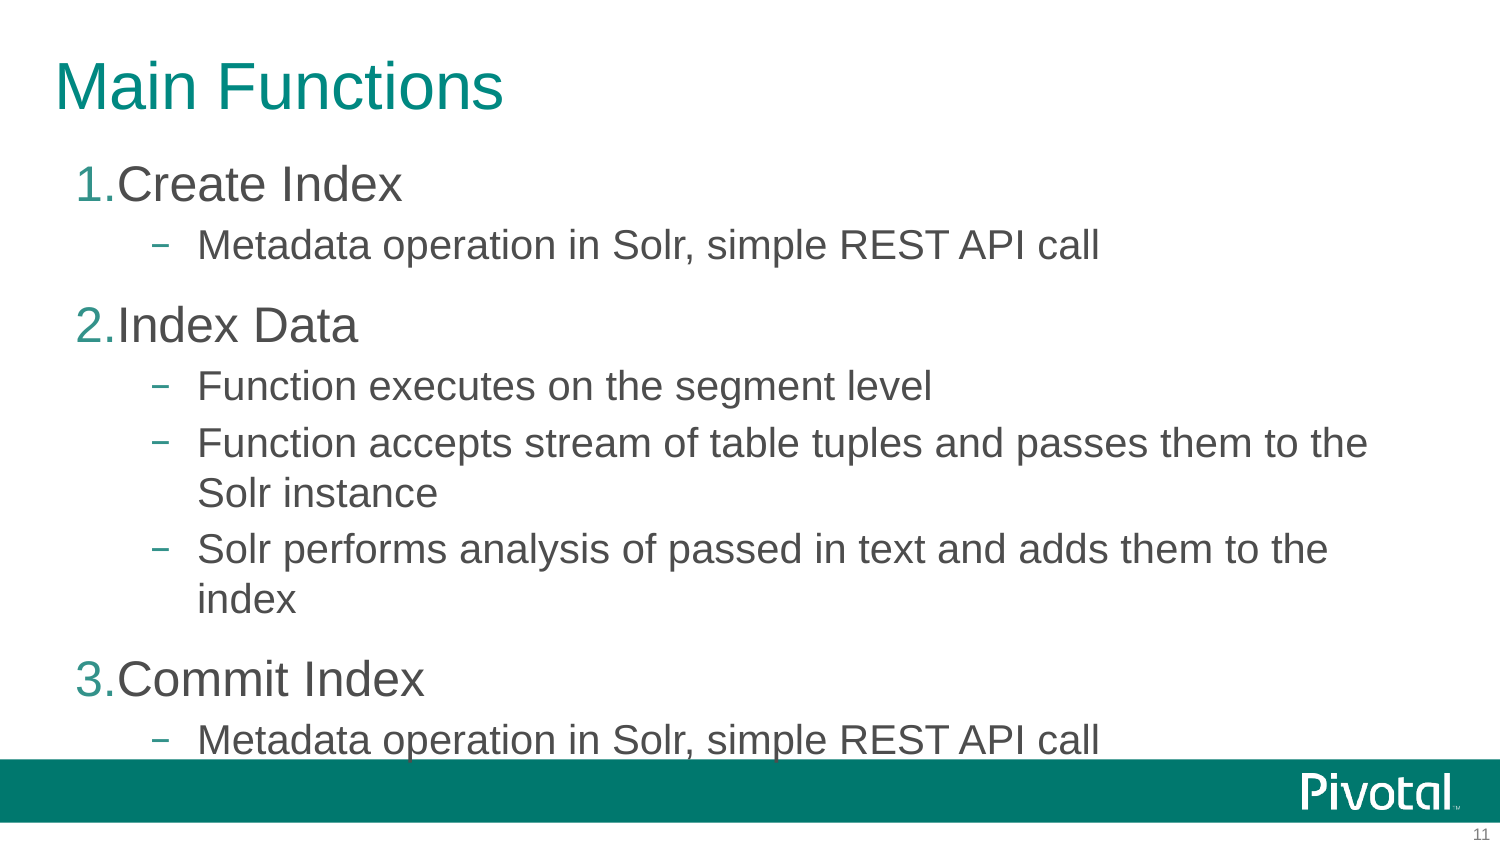

# Main Functions
Create Index
Metadata operation in Solr, simple REST API call
Index Data
Function executes on the segment level
Function accepts stream of table tuples and passes them to the Solr instance
Solr performs analysis of passed in text and adds them to the index
Commit Index
Metadata operation in Solr, simple REST API call